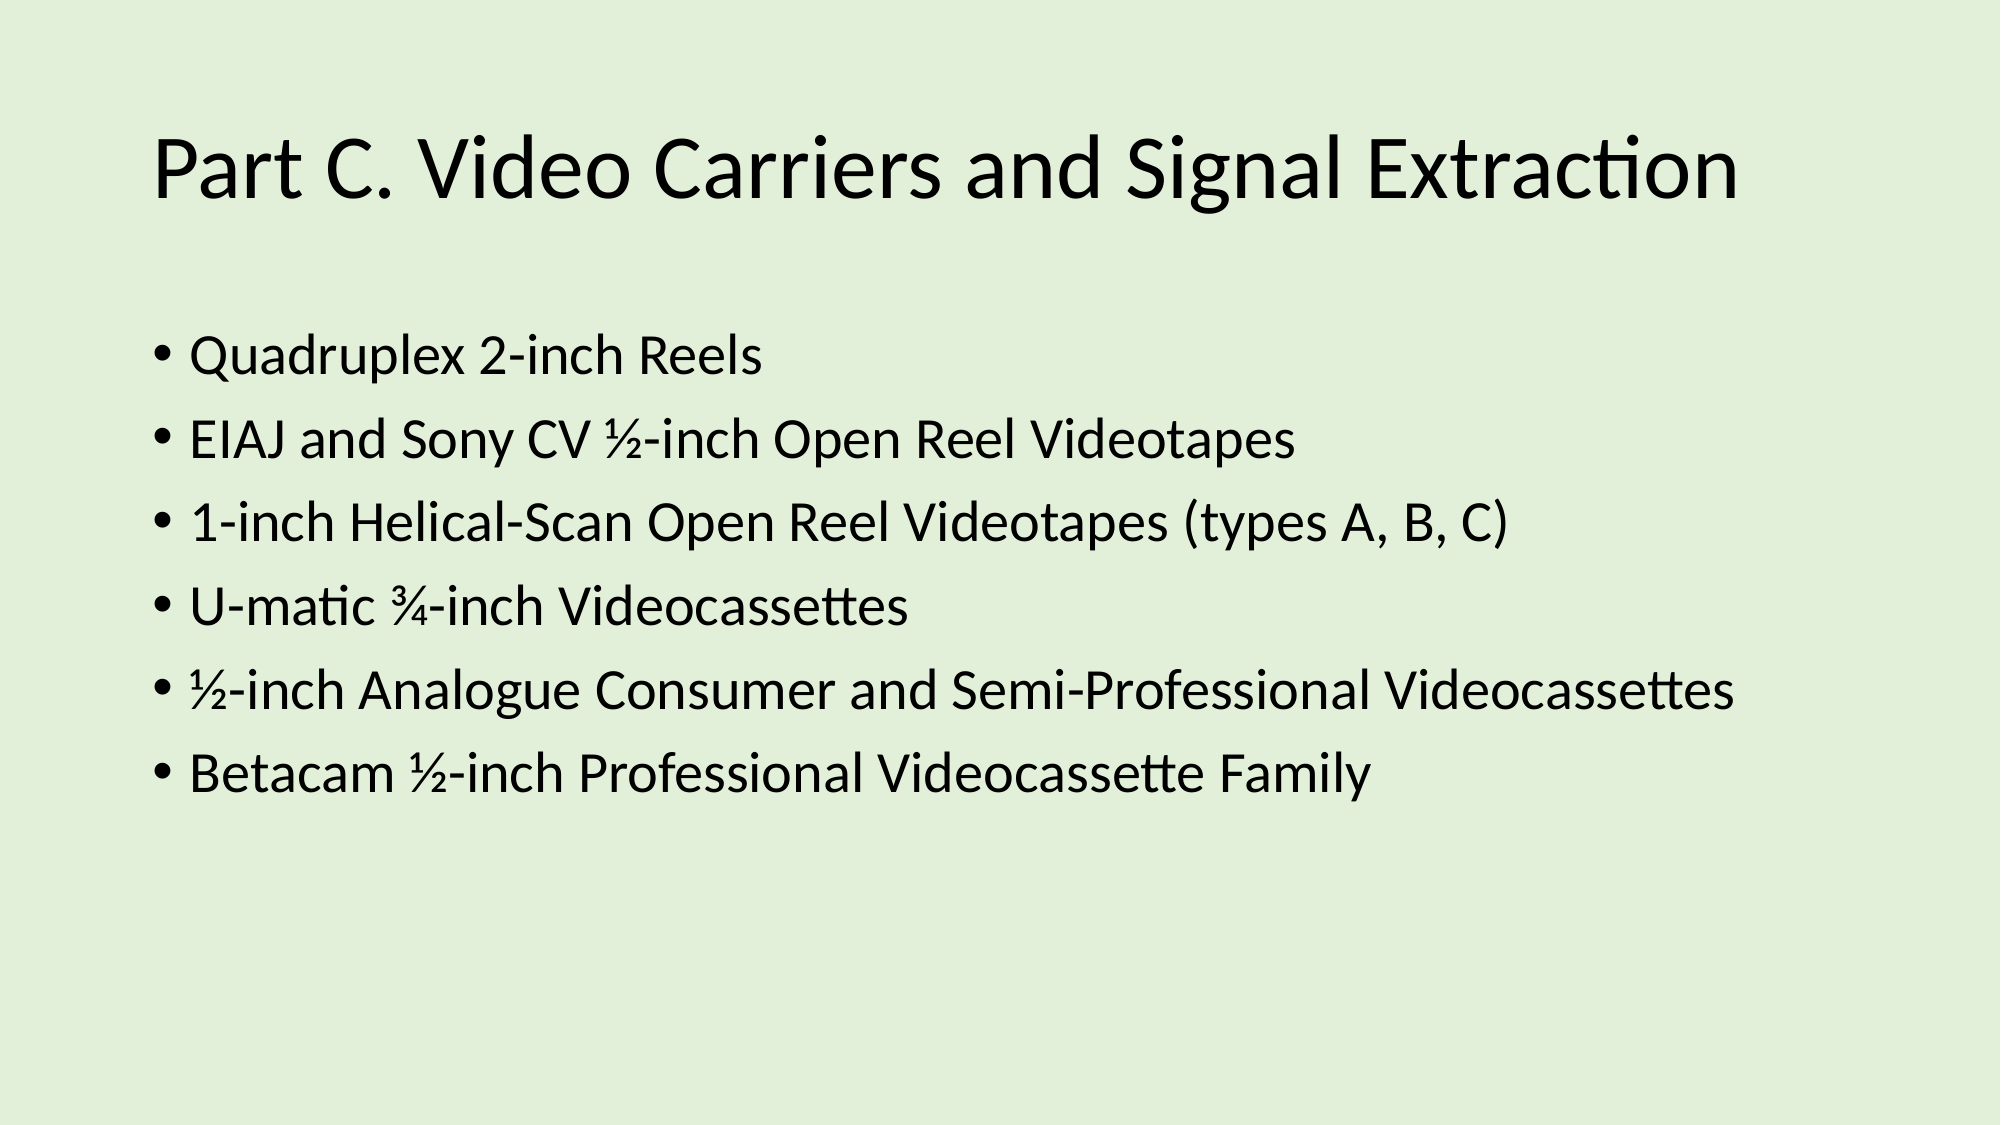

# Part C. Video Carriers and Signal Extraction
Quadruplex 2-inch Reels
EIAJ and Sony CV ½-inch Open Reel Videotapes
1-inch Helical-Scan Open Reel Videotapes (types A, B, C)
U-matic ¾-inch Videocassettes
½-inch Analogue Consumer and Semi-Professional Videocassettes
Betacam ½-inch Professional Videocassette Family